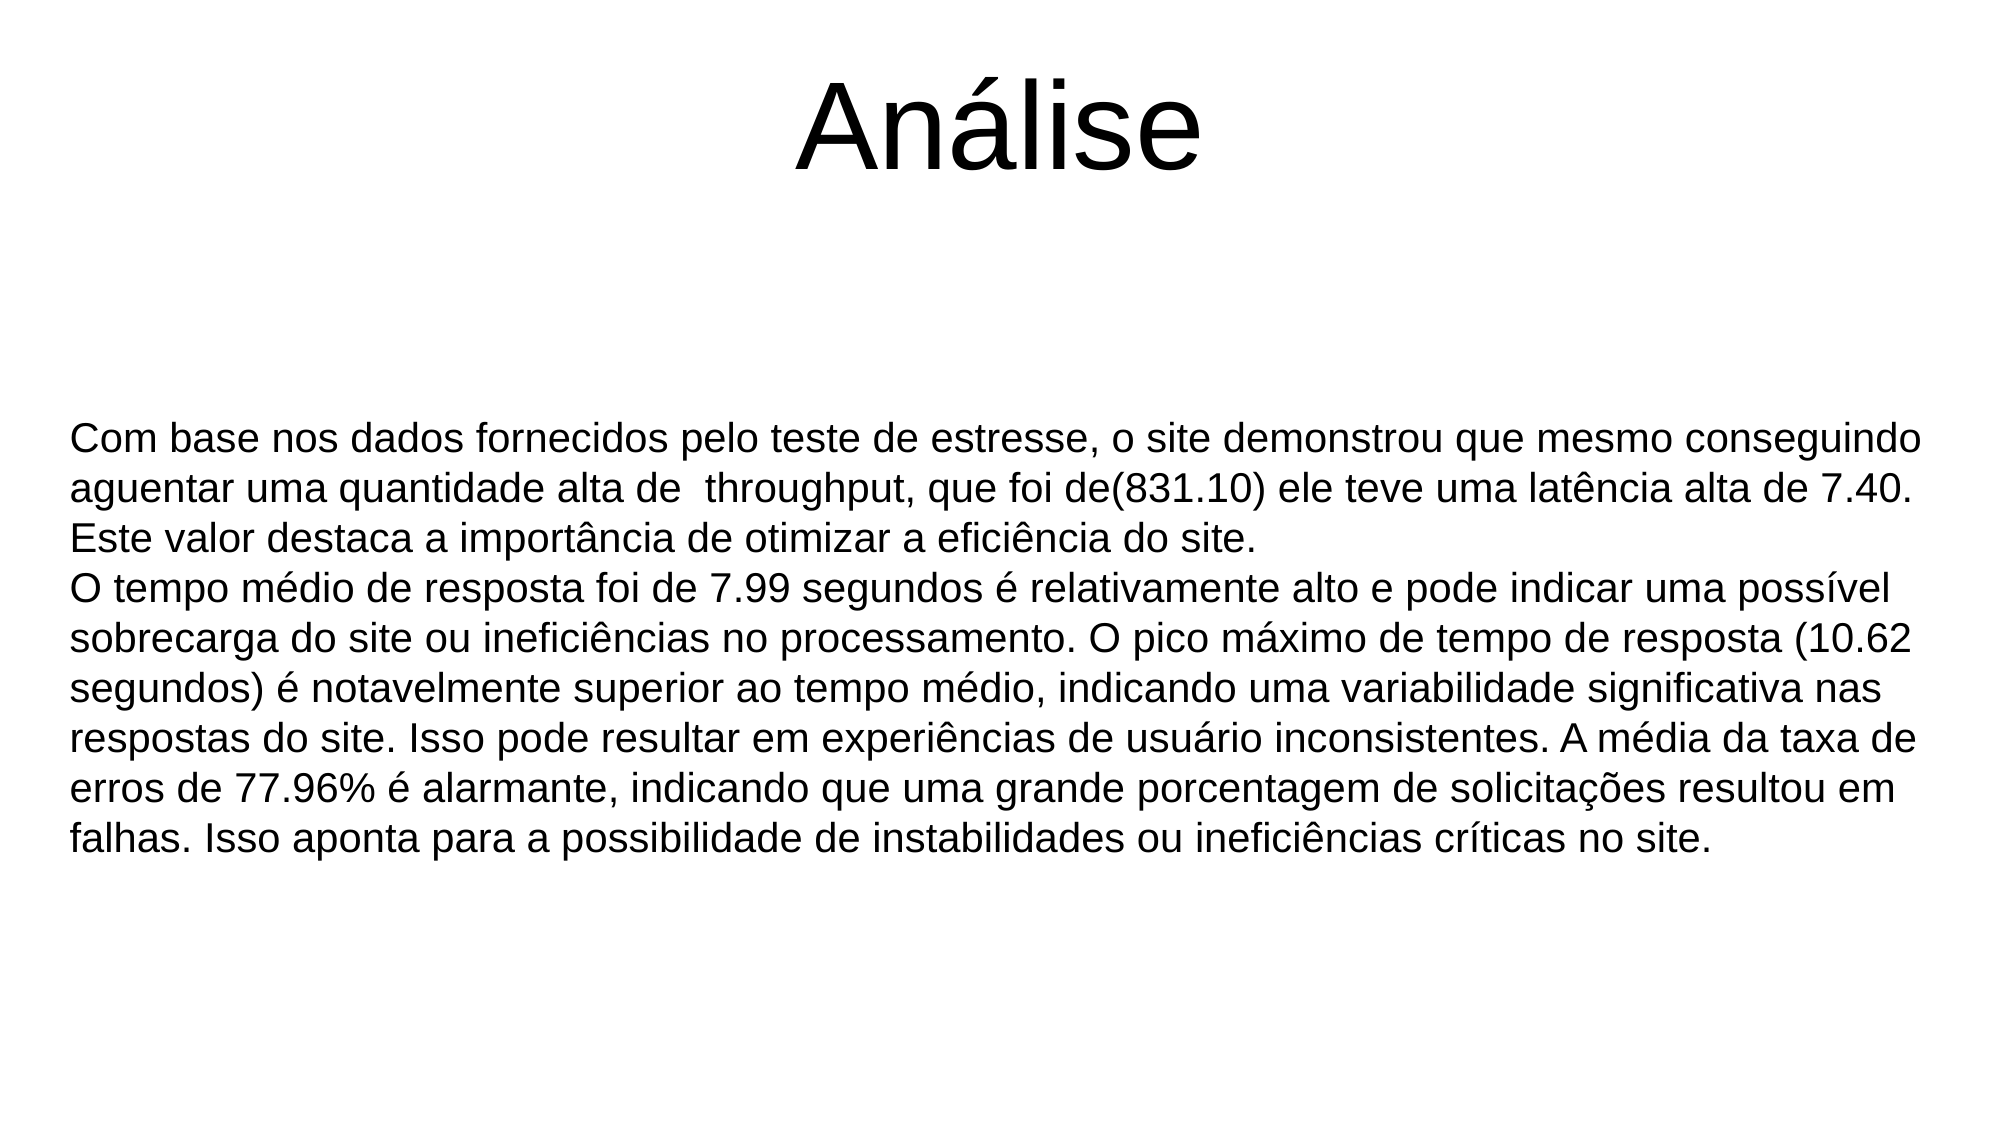

Análise

Com base nos dados fornecidos pelo teste de estresse, o site demonstrou que mesmo conseguindo aguentar uma quantidade alta de  throughput, que foi de(831.10) ele teve uma latência alta de 7.40.  Este valor destaca a importância de otimizar a eficiência do site.
O tempo médio de resposta foi de 7.99 segundos é relativamente alto e pode indicar uma possível sobrecarga do site ou ineficiências no processamento. O pico máximo de tempo de resposta (10.62 segundos) é notavelmente superior ao tempo médio, indicando uma variabilidade significativa nas respostas do site. Isso pode resultar em experiências de usuário inconsistentes. A média da taxa de erros de 77.96% é alarmante, indicando que uma grande porcentagem de solicitações resultou em falhas. Isso aponta para a possibilidade de instabilidades ou ineficiências críticas no site.
Soak Test